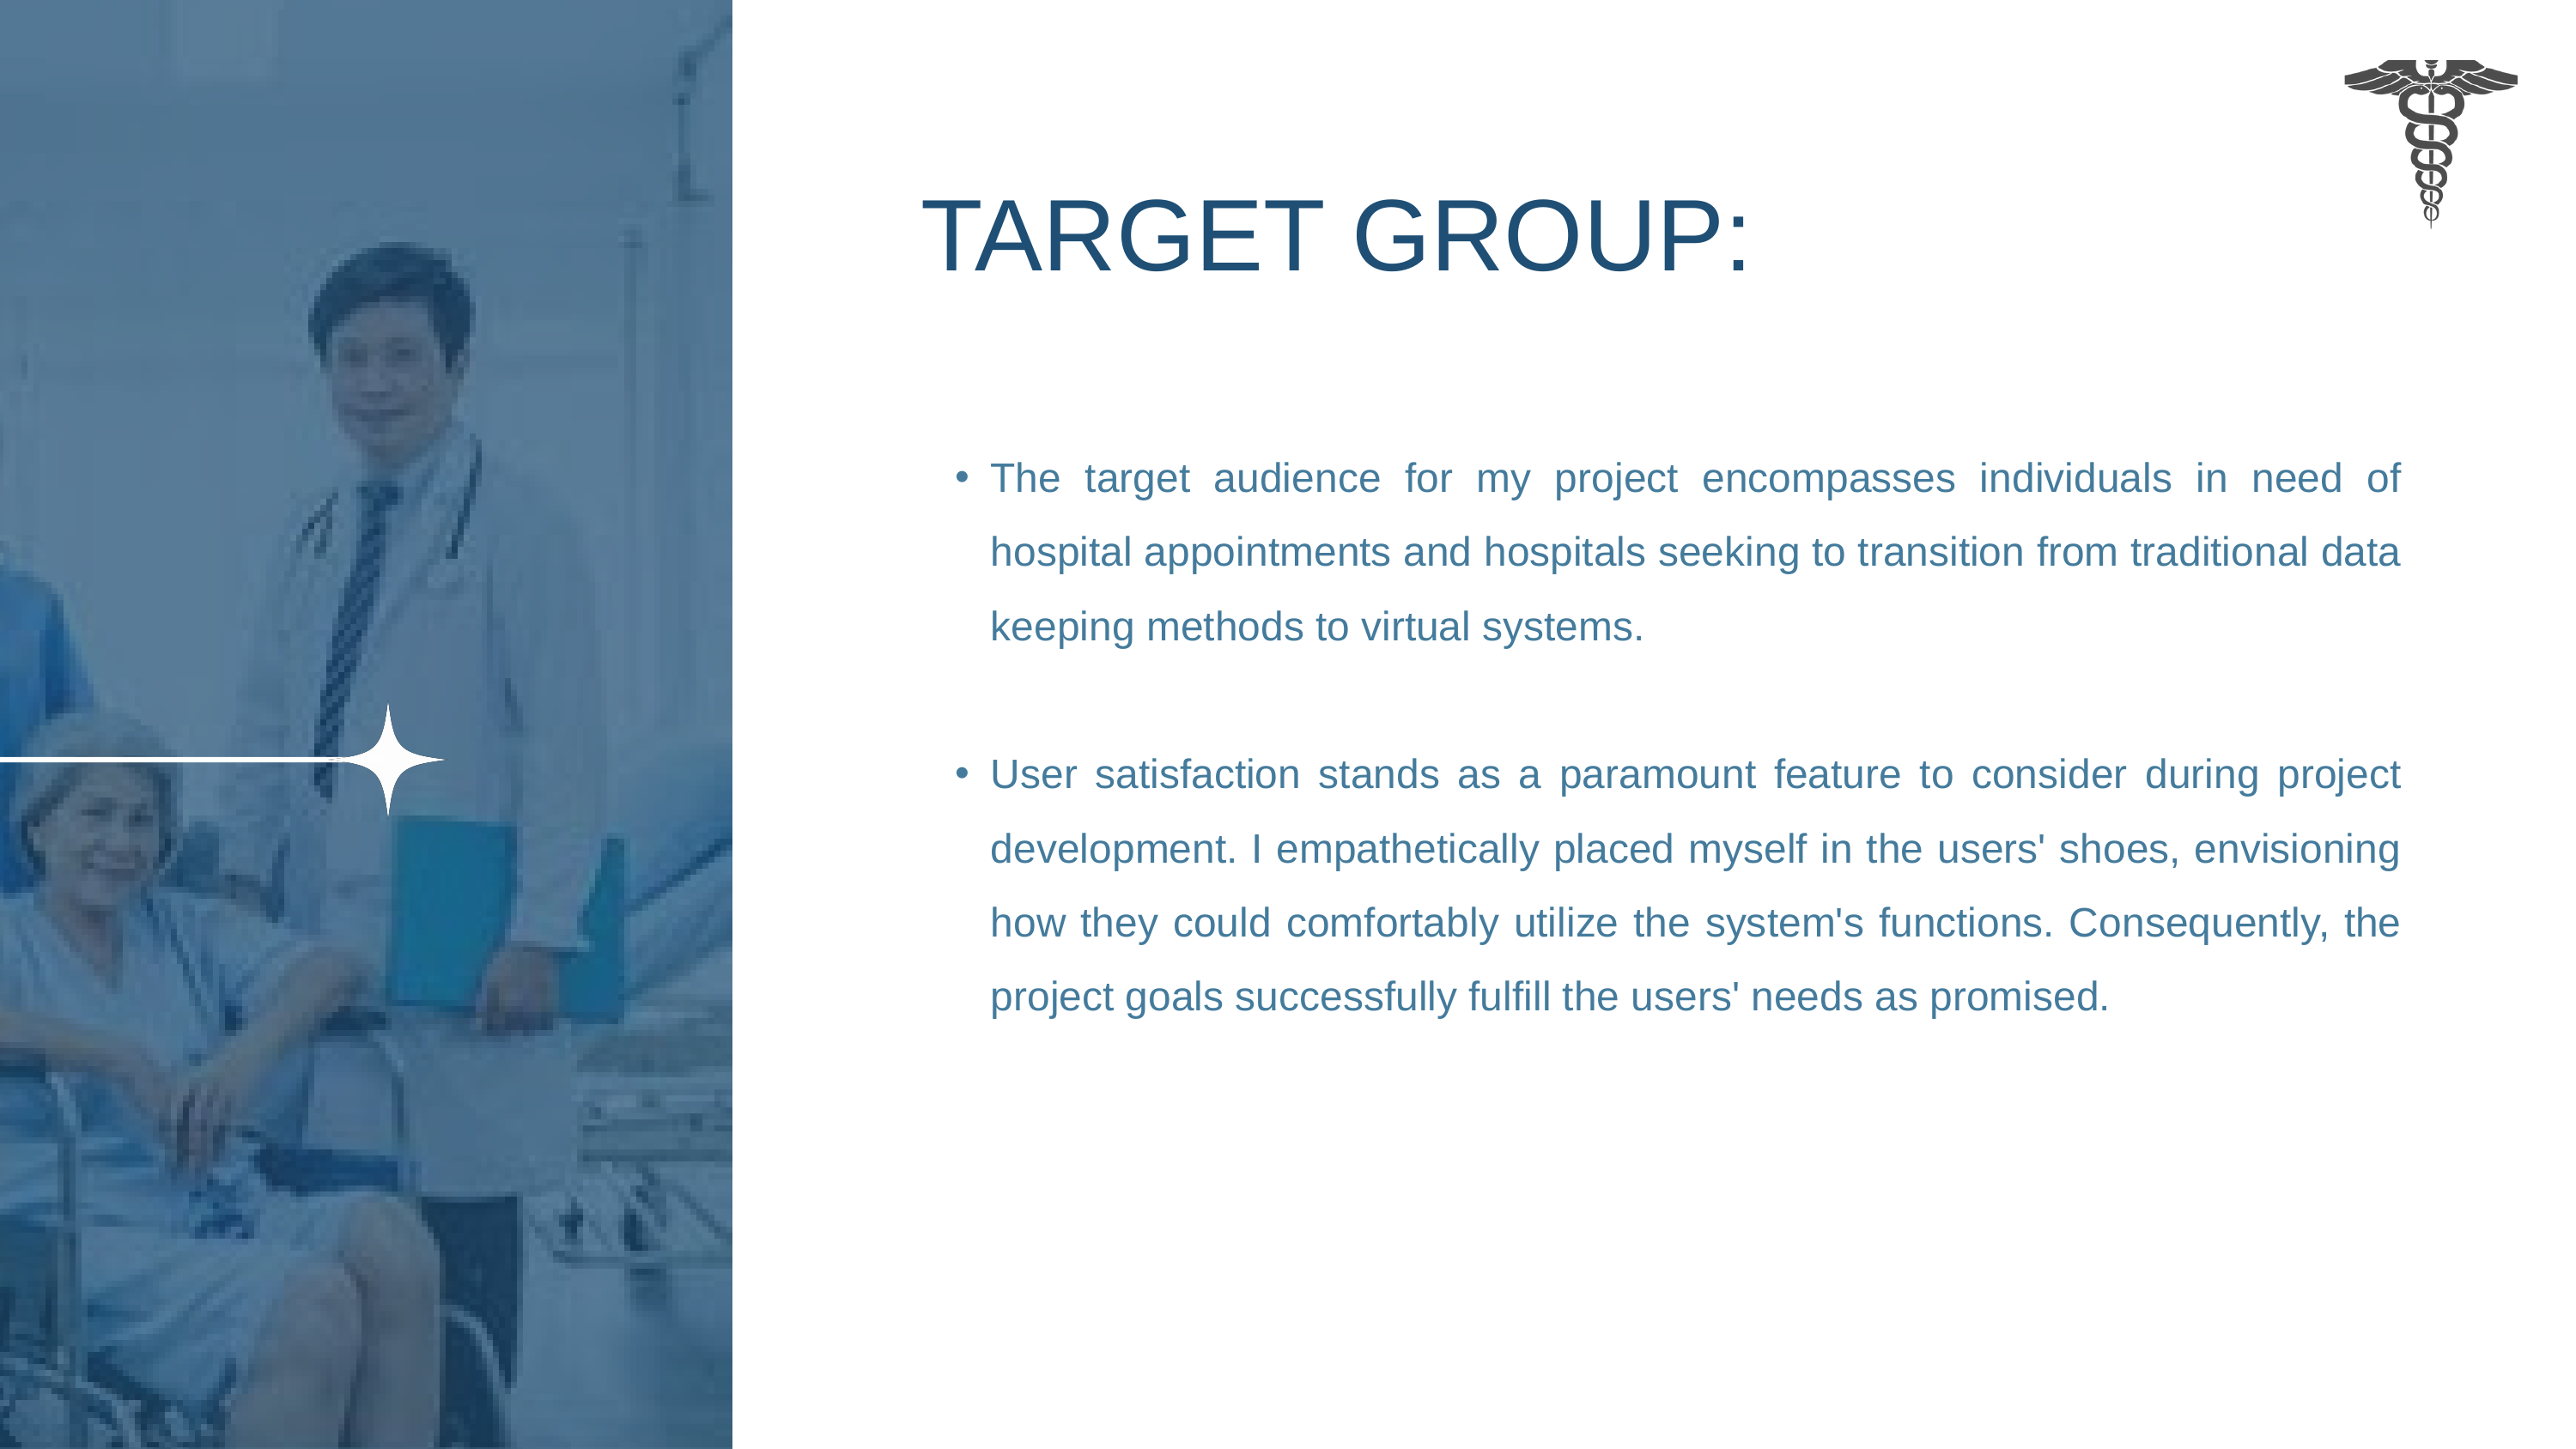

TARGET GROUP:
The target audience for my project encompasses individuals in need of hospital appointments and hospitals seeking to transition from traditional data keeping methods to virtual systems.

User satisfaction stands as a paramount feature to consider during project development. I empathetically placed myself in the users' shoes, envisioning how they could comfortably utilize the system's functions. Consequently, the project goals successfully fulfill the users' needs as promised.